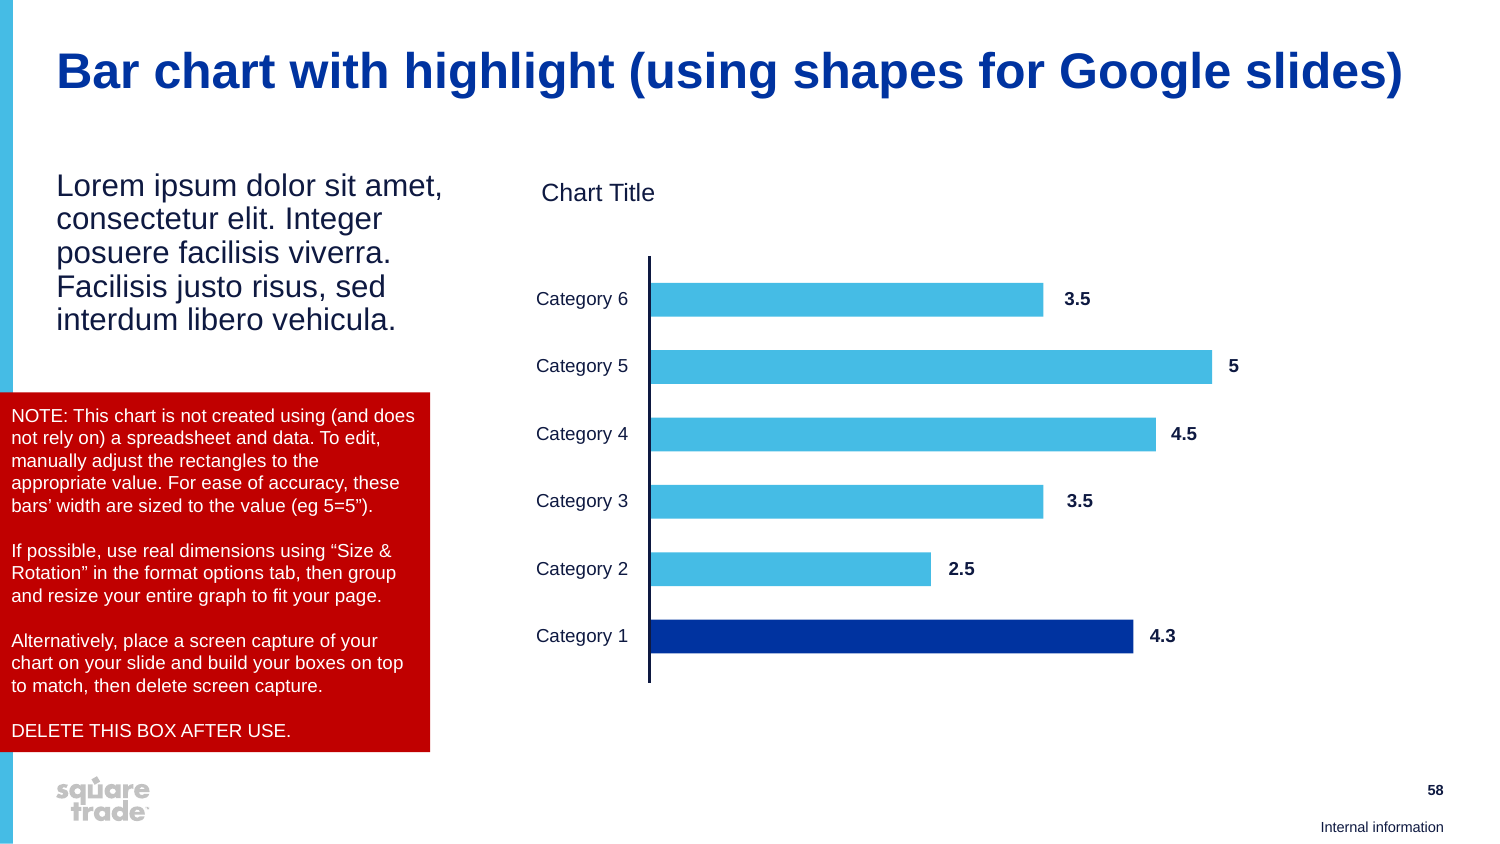

# Bar chart with highlight (using shapes for Google slides)
Lorem ipsum dolor sit amet, consectetur elit. Integer posuere facilisis viverra. Facilisis justo risus, sed interdum libero vehicula.

Chart Title
Category 6
3.5

Category 5
5

Category 4
4.5

Category 3
3.5

Category 2
2.5

Category 1
4.3

NOTE: This chart is not created using (and does not rely on) a spreadsheet and data. To edit, manually adjust the rectangles to the appropriate value. For ease of accuracy, these bars’ width are sized to the value (eg 5=5”).

If possible, use real dimensions using “Size & Rotation” in the format options tab, then group and resize your entire graph to fit your page.

Alternatively, place a screen capture of your chart on your slide and build your boxes on top to match, then delete screen capture.

DELETE THIS BOX AFTER USE.
58